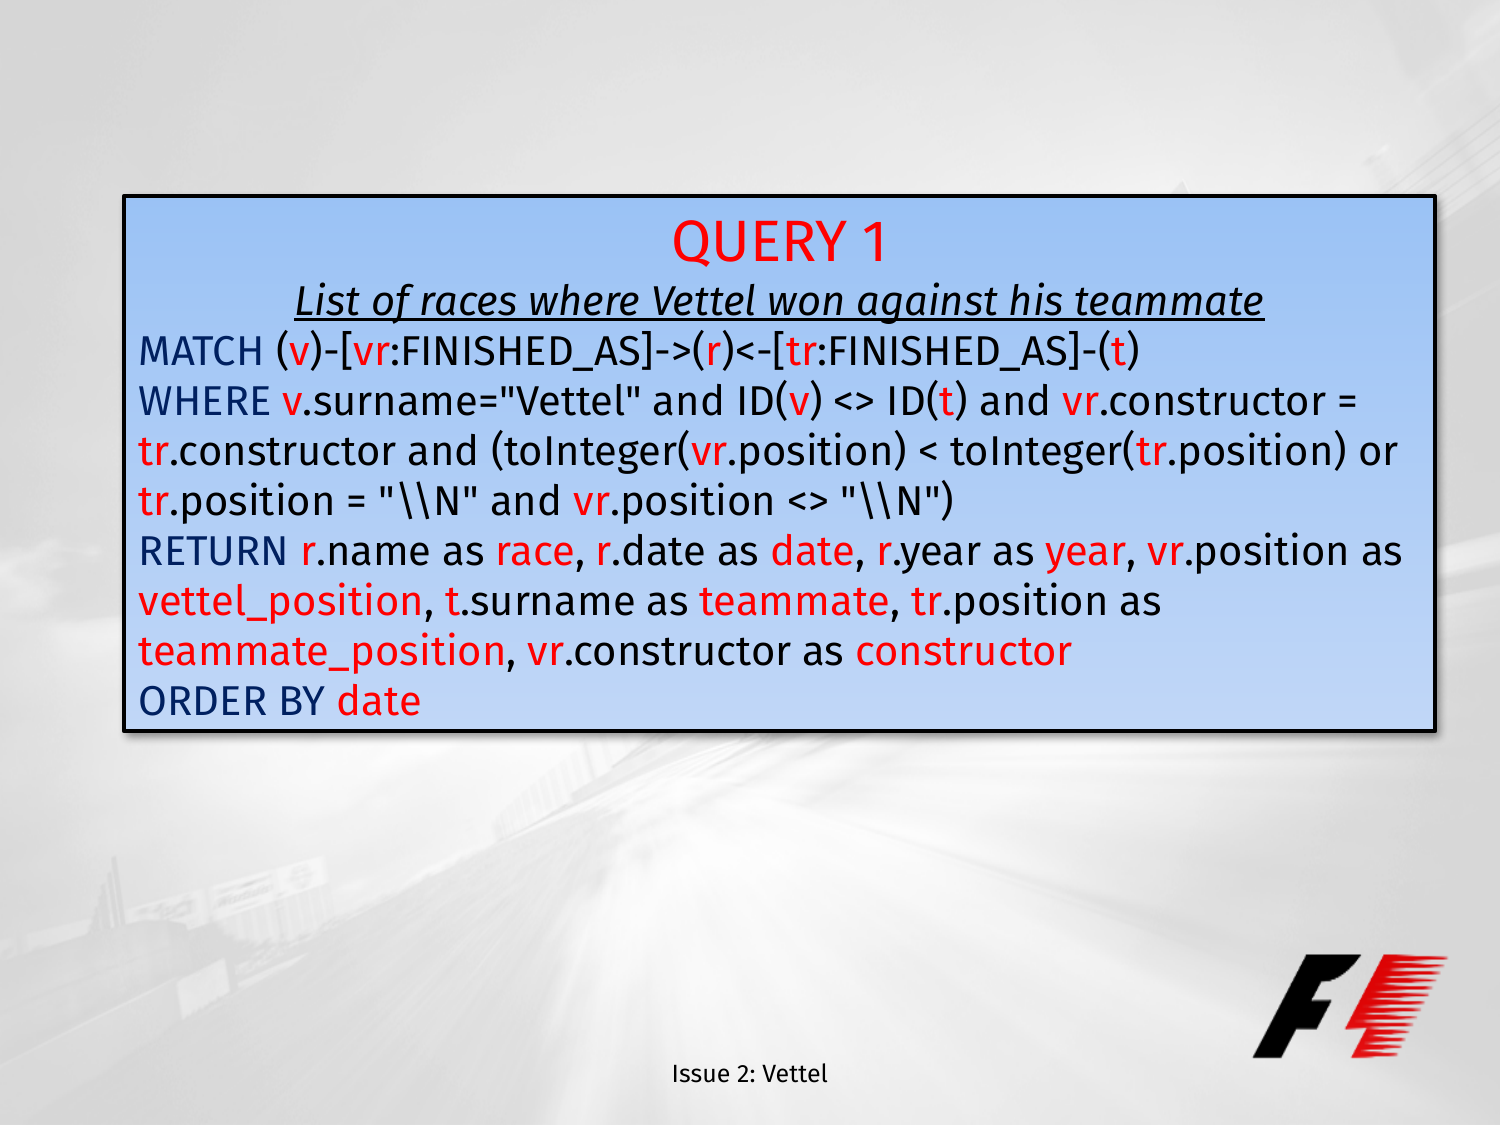

QUERY 1
List of races where Vettel won against his teammate
MATCH (v)-[vr:FINISHED_AS]->(r)<-[tr:FINISHED_AS]-(t)
WHERE v.surname="Vettel" and ID(v) <> ID(t) and vr.constructor = tr.constructor and (toInteger(vr.position) < toInteger(tr.position) or tr.position = "\\N" and vr.position <> "\\N")
RETURN r.name as race, r.date as date, r.year as year, vr.position as vettel_position, t.surname as teammate, tr.position as teammate_position, vr.constructor as constructor
ORDER BY date
Issue 2: Vettel